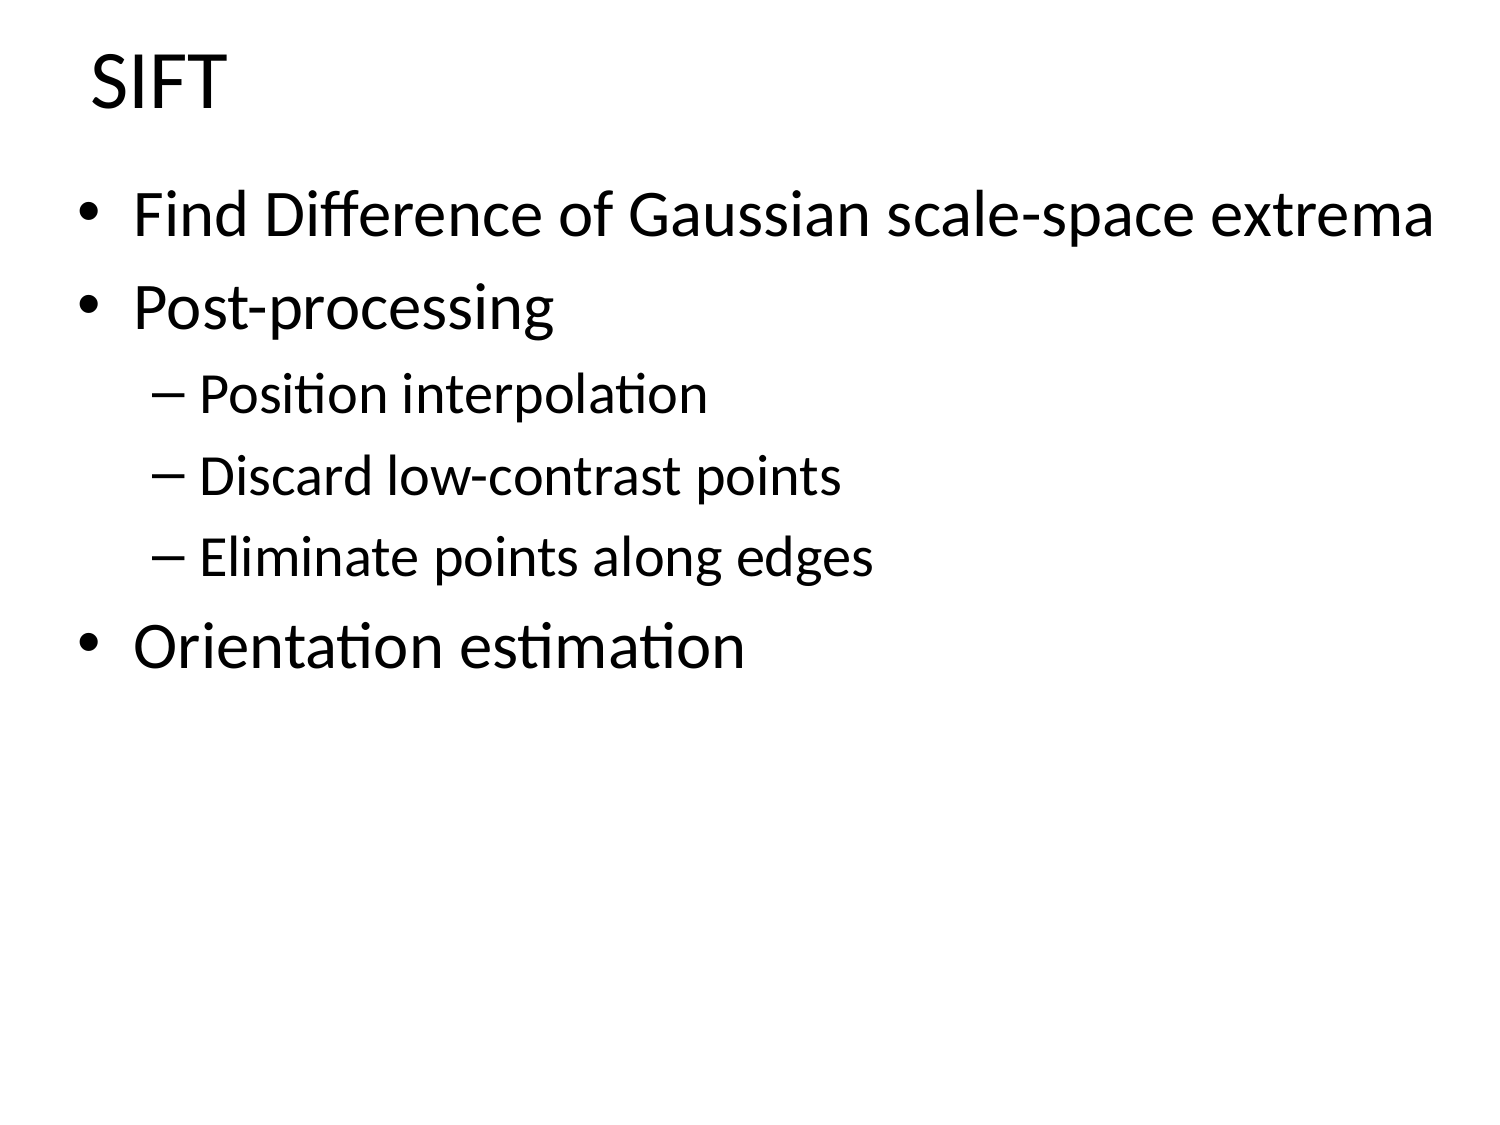

# SIFT
Find Difference of Gaussian scale-space extrema
Post-processing
Position interpolation
Discard low-contrast points
Eliminate points along edges
Orientation estimation